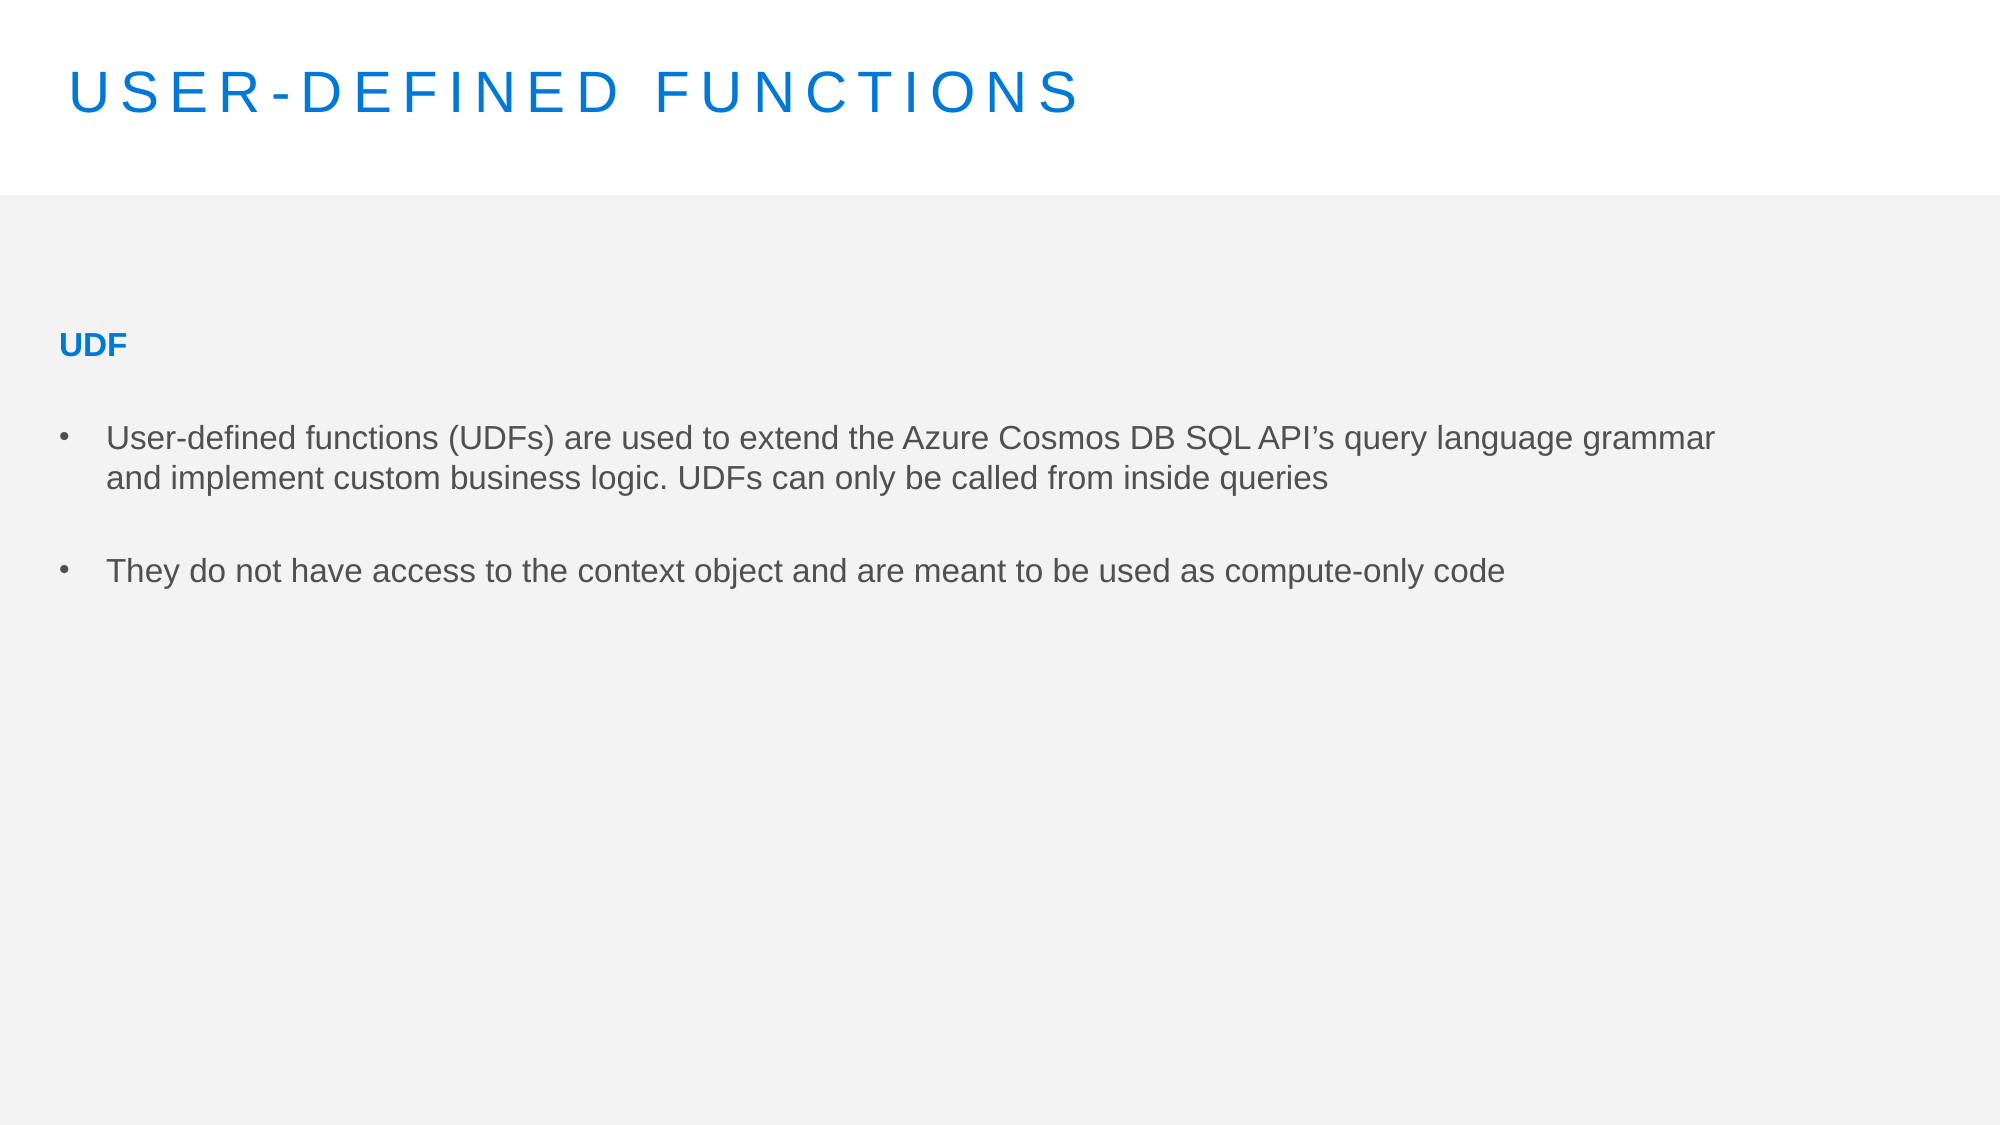

# User-defined Functions
UDF

User-defined functions (UDFs) are used to extend the Azure Cosmos DB SQL API’s query language grammar and implement custom business logic. UDFs can only be called from inside queries

They do not have access to the context object and are meant to be used as compute-only code